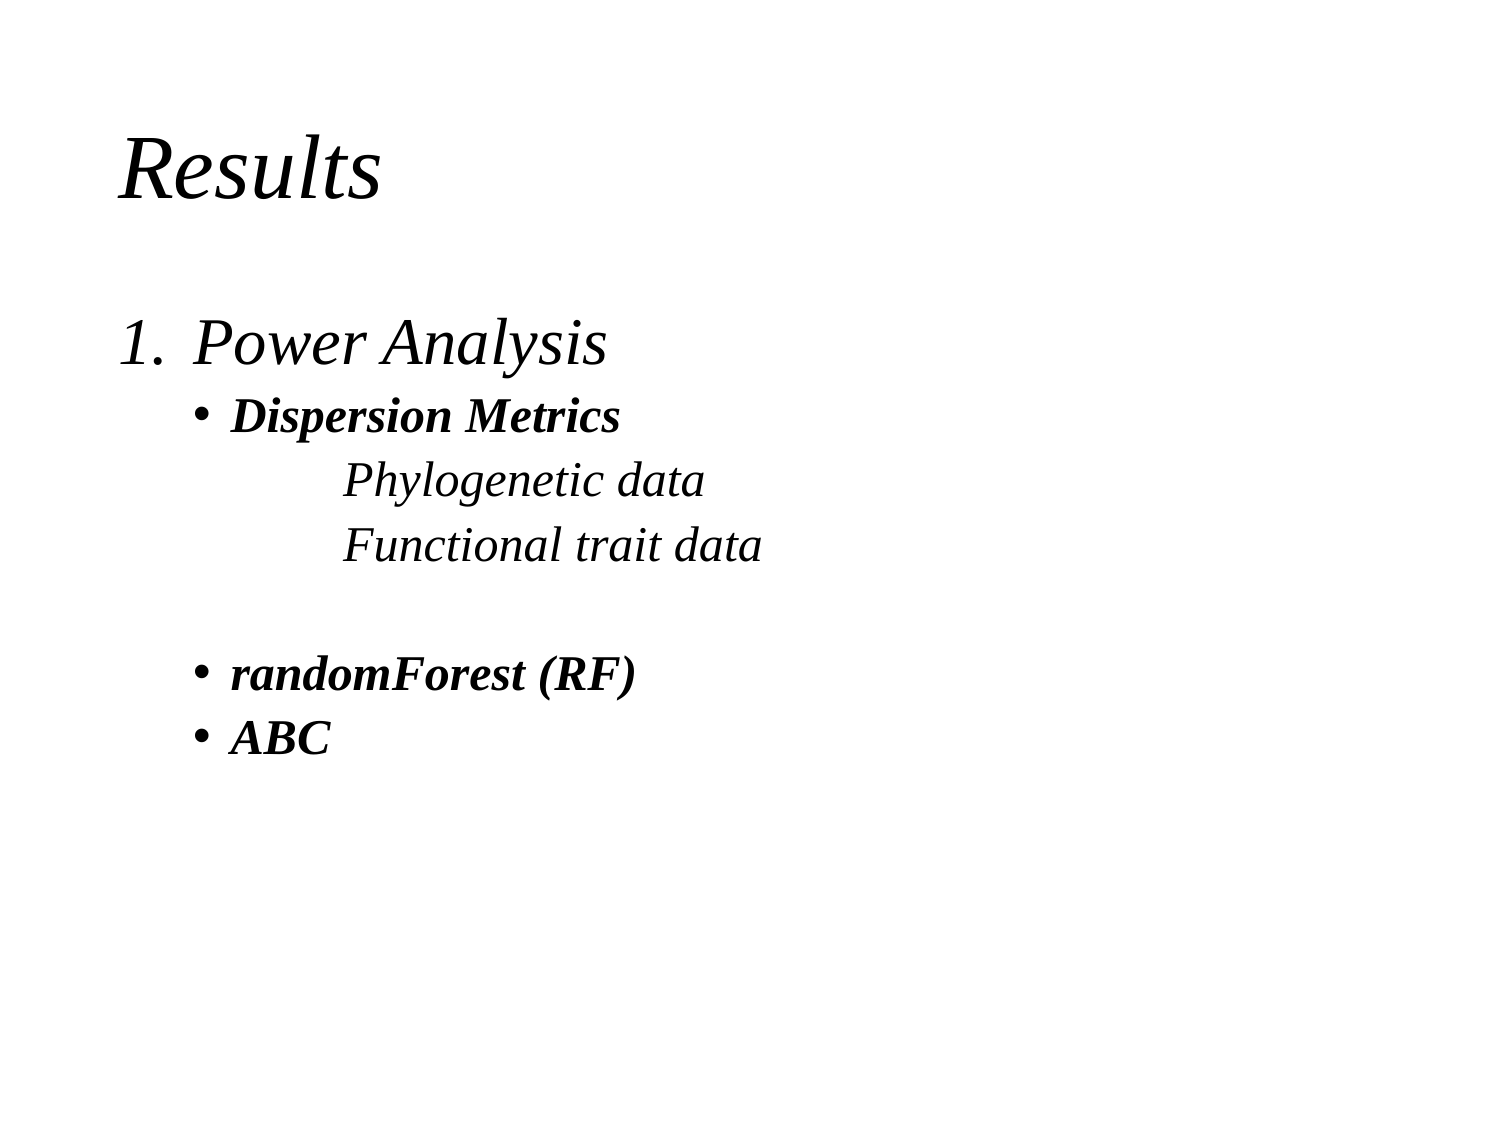

# Results
Power Analysis
Dispersion Metrics
Phylogenetic data
Functional trait data

randomForest (RF)
ABC